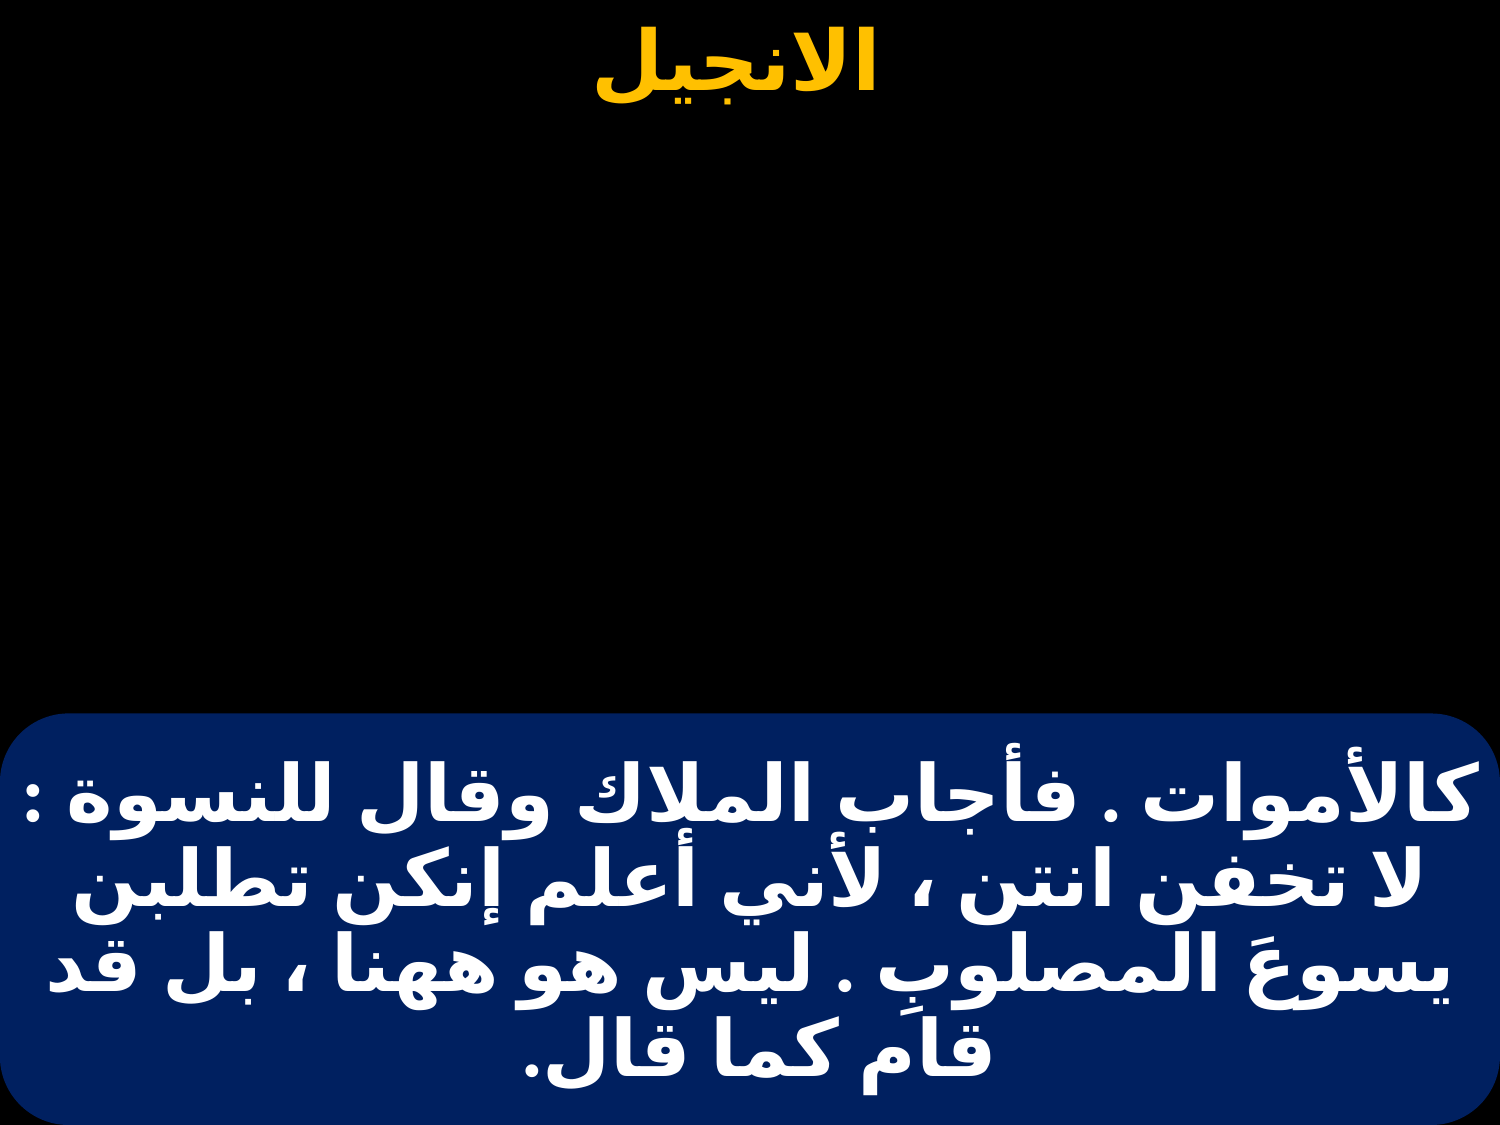

# كالأموات . فأجاب الملاك وقال للنسوة : لا تخفن انتن ، لأني أعلم إنكن تطلبن يسوعَ المصلوبِ . ليس هو ههنا ، بل قد قام كما قال.